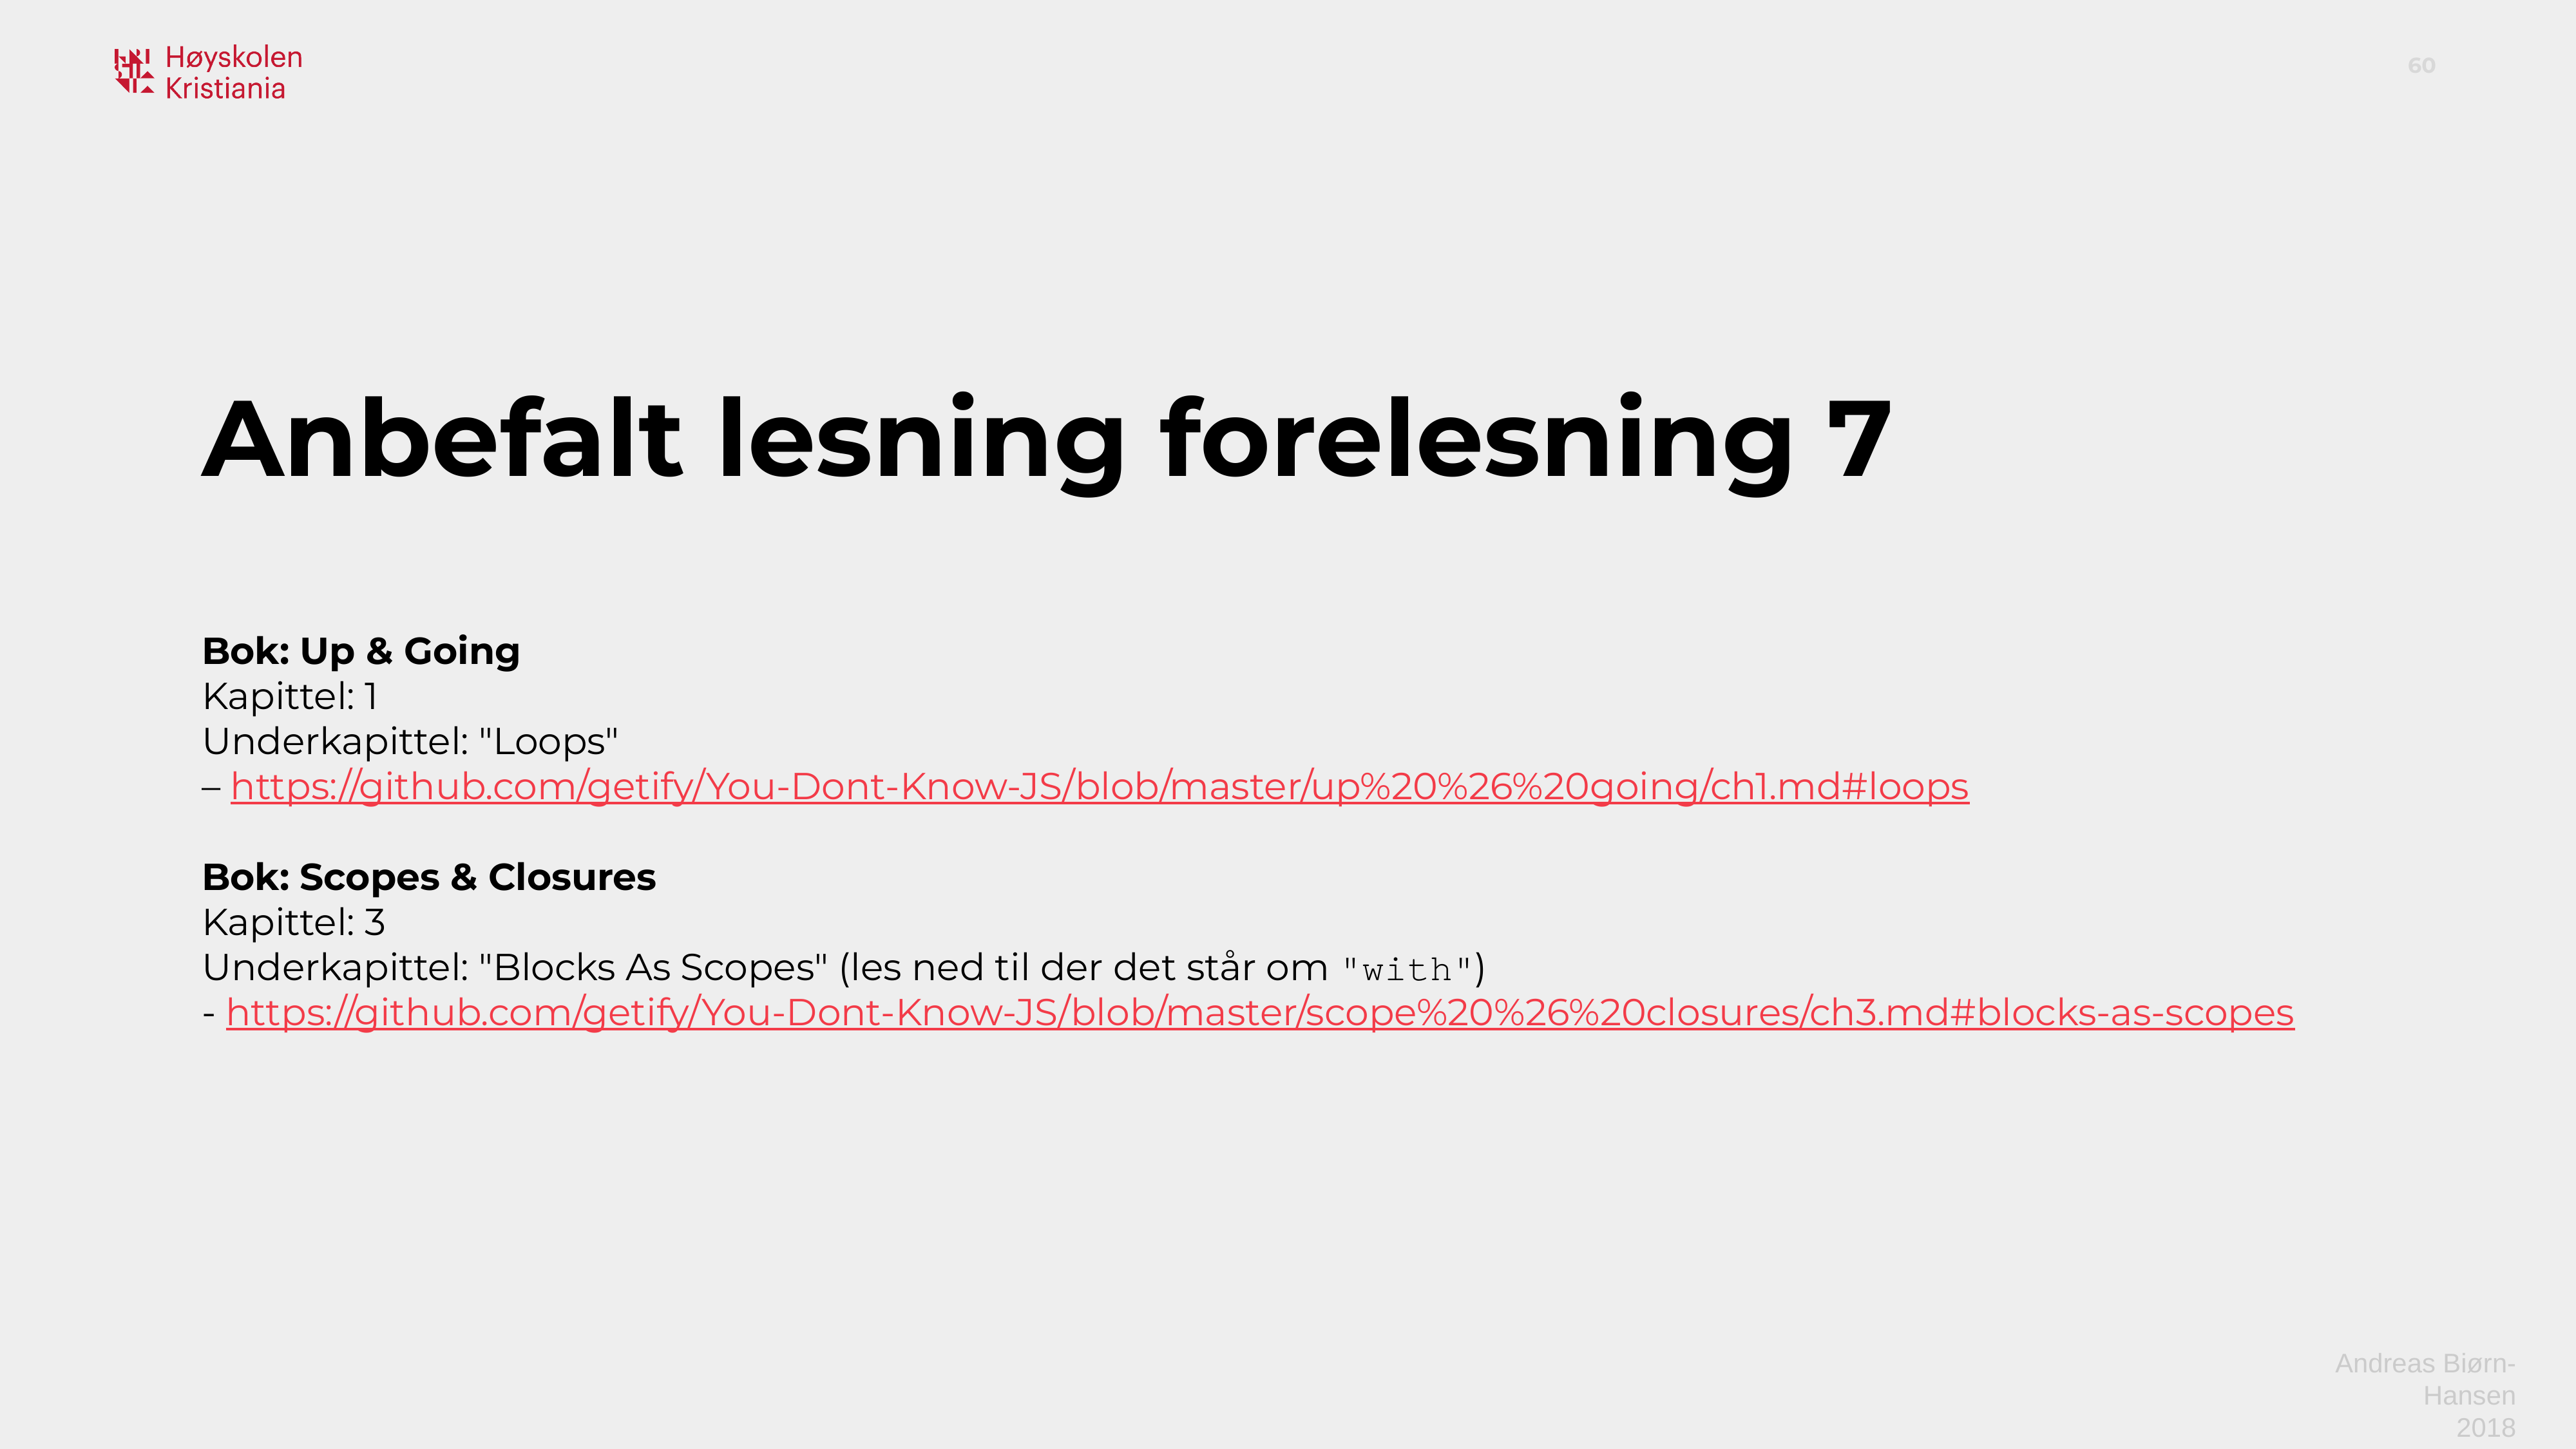

Anbefalt lesning forelesning 7

Bok: Up & Going
Kapittel: 1
Underkapittel: "Loops"
– https://github.com/getify/You-Dont-Know-JS/blob/master/up%20%26%20going/ch1.md#loops

Bok: Scopes & Closures
Kapittel: 3
Underkapittel: "Blocks As Scopes" (les ned til der det står om "with")
- https://github.com/getify/You-Dont-Know-JS/blob/master/scope%20%26%20closures/ch3.md#blocks-as-scopes